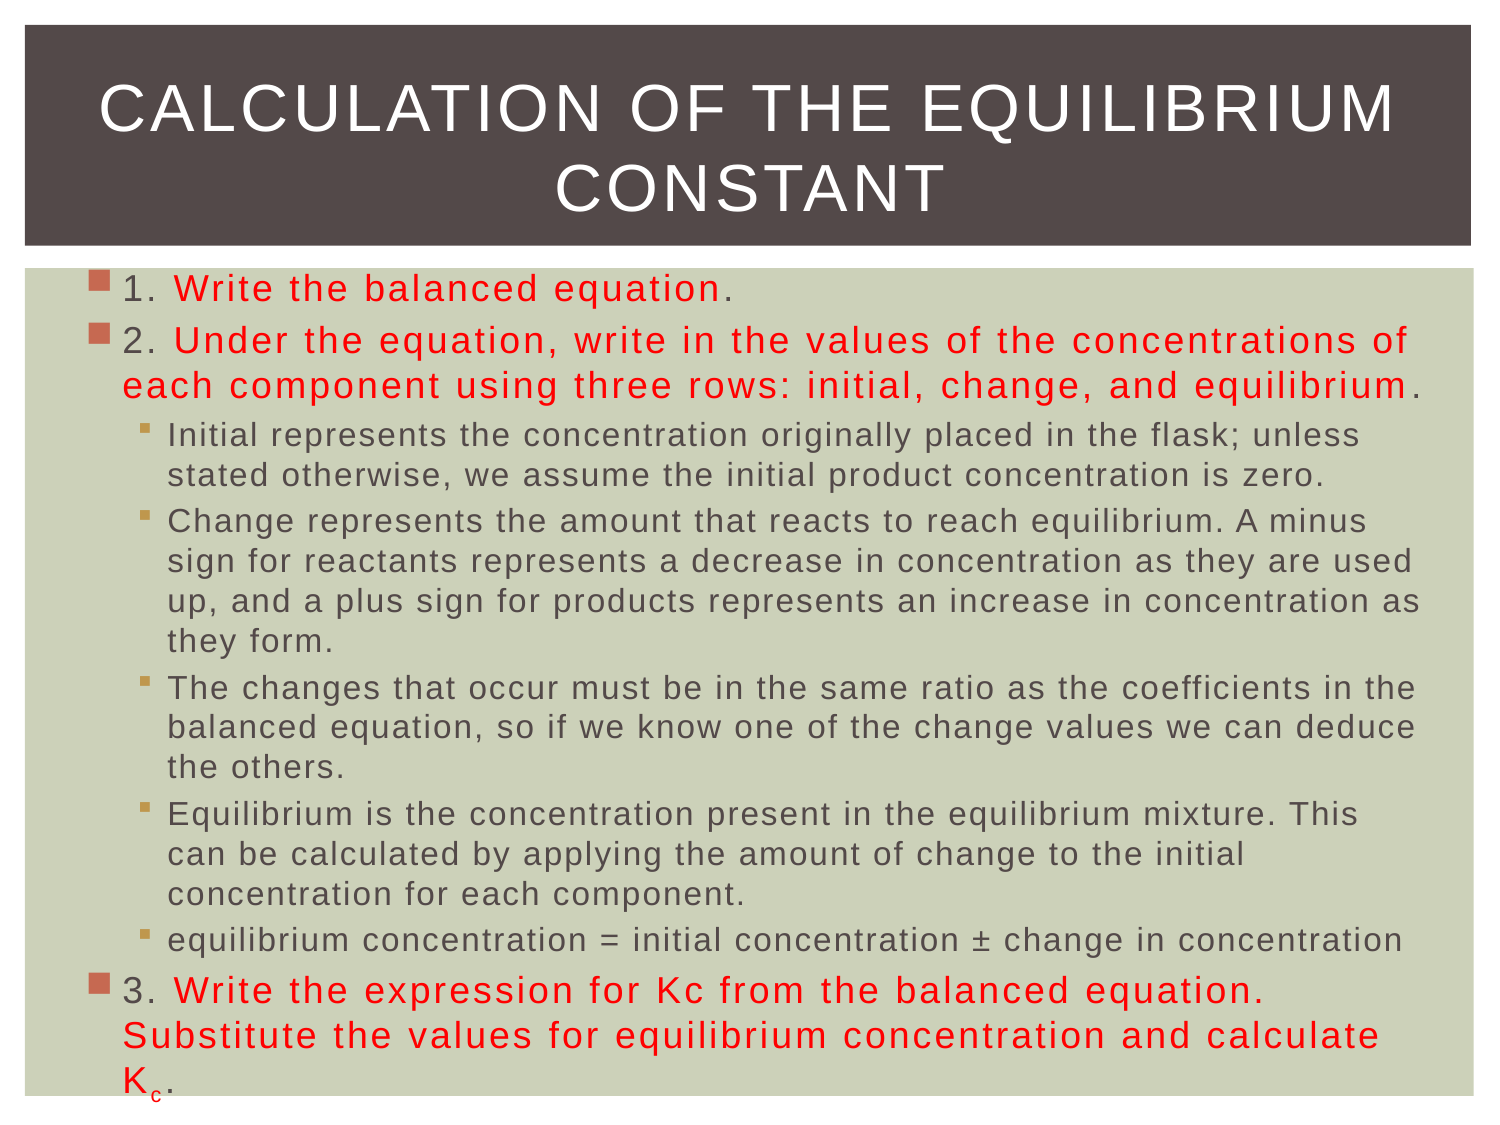

# calculation of the equilibrium constant
1. Write the balanced equation.
2. Under the equation, write in the values of the concentrations of each component using three rows: initial, change, and equilibrium.
Initial represents the concentration originally placed in the flask; unless stated otherwise, we assume the initial product concentration is zero.
Change represents the amount that reacts to reach equilibrium. A minus sign for reactants represents a decrease in concentration as they are used up, and a plus sign for products represents an increase in concentration as they form.
The changes that occur must be in the same ratio as the coefficients in the balanced equation, so if we know one of the change values we can deduce the others.
Equilibrium is the concentration present in the equilibrium mixture. This can be calculated by applying the amount of change to the initial concentration for each component.
equilibrium concentration = initial concentration ± change in concentration
3. Write the expression for Kc from the balanced equation. Substitute the values for equilibrium concentration and calculate Kc.
115